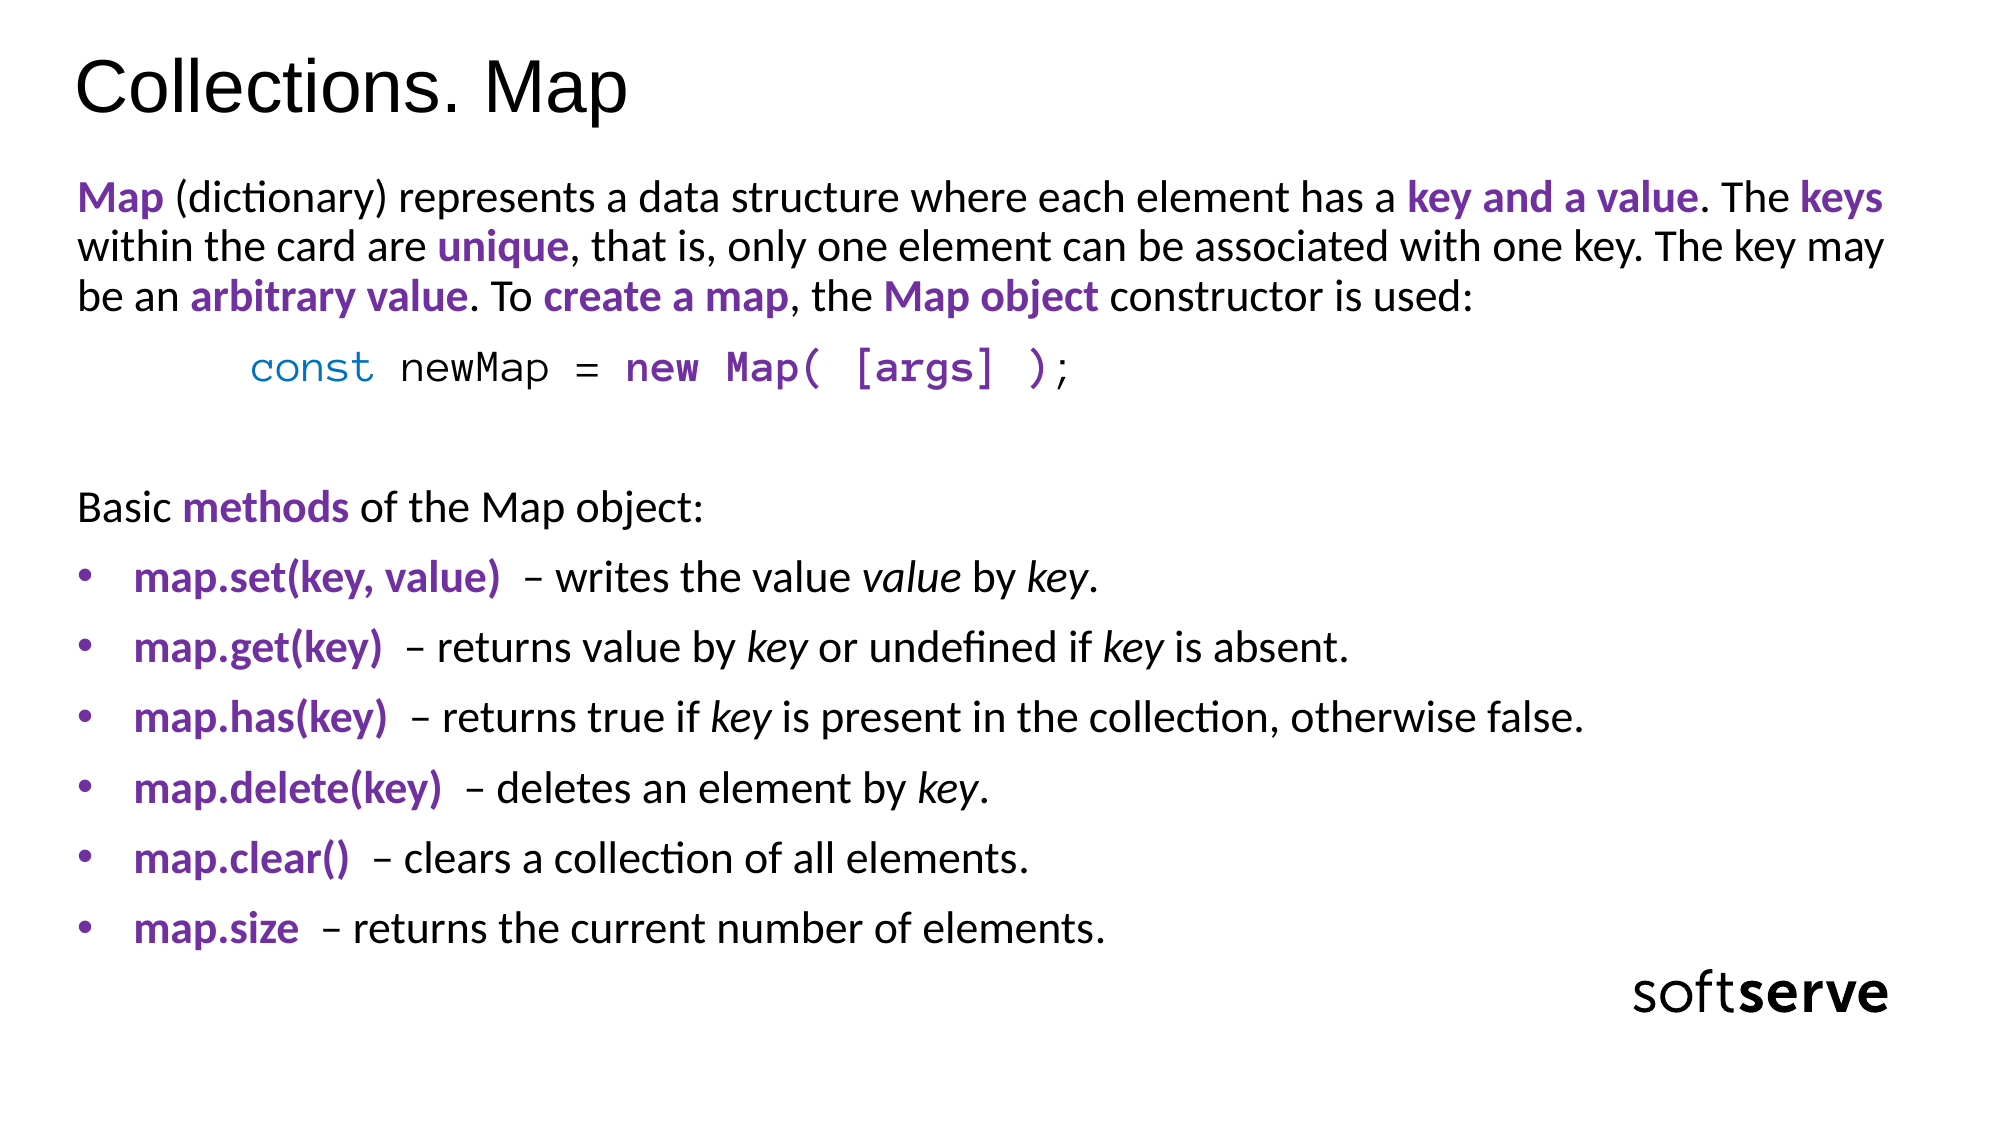

# Collections. Map
Map (dictionary) represents a data structure where each element has a key and a value. The keys within the card are unique, that is, only one element can be associated with one key. The key may be an arbitrary value. To create a map, the Map object constructor is used:
	 const newMap = new Map( [args] );

Basic methods of the Map object:
map.set(key, value)  – writes the value value by key.
map.get(key)  – returns value by key or undefined if key is absent.
map.has(key)  – returns true if key is present in the collection, otherwise false.
map.delete(key)  – deletes an element by key.
map.clear()  – clears a collection of all elements.
map.size  – returns the current number of elements.